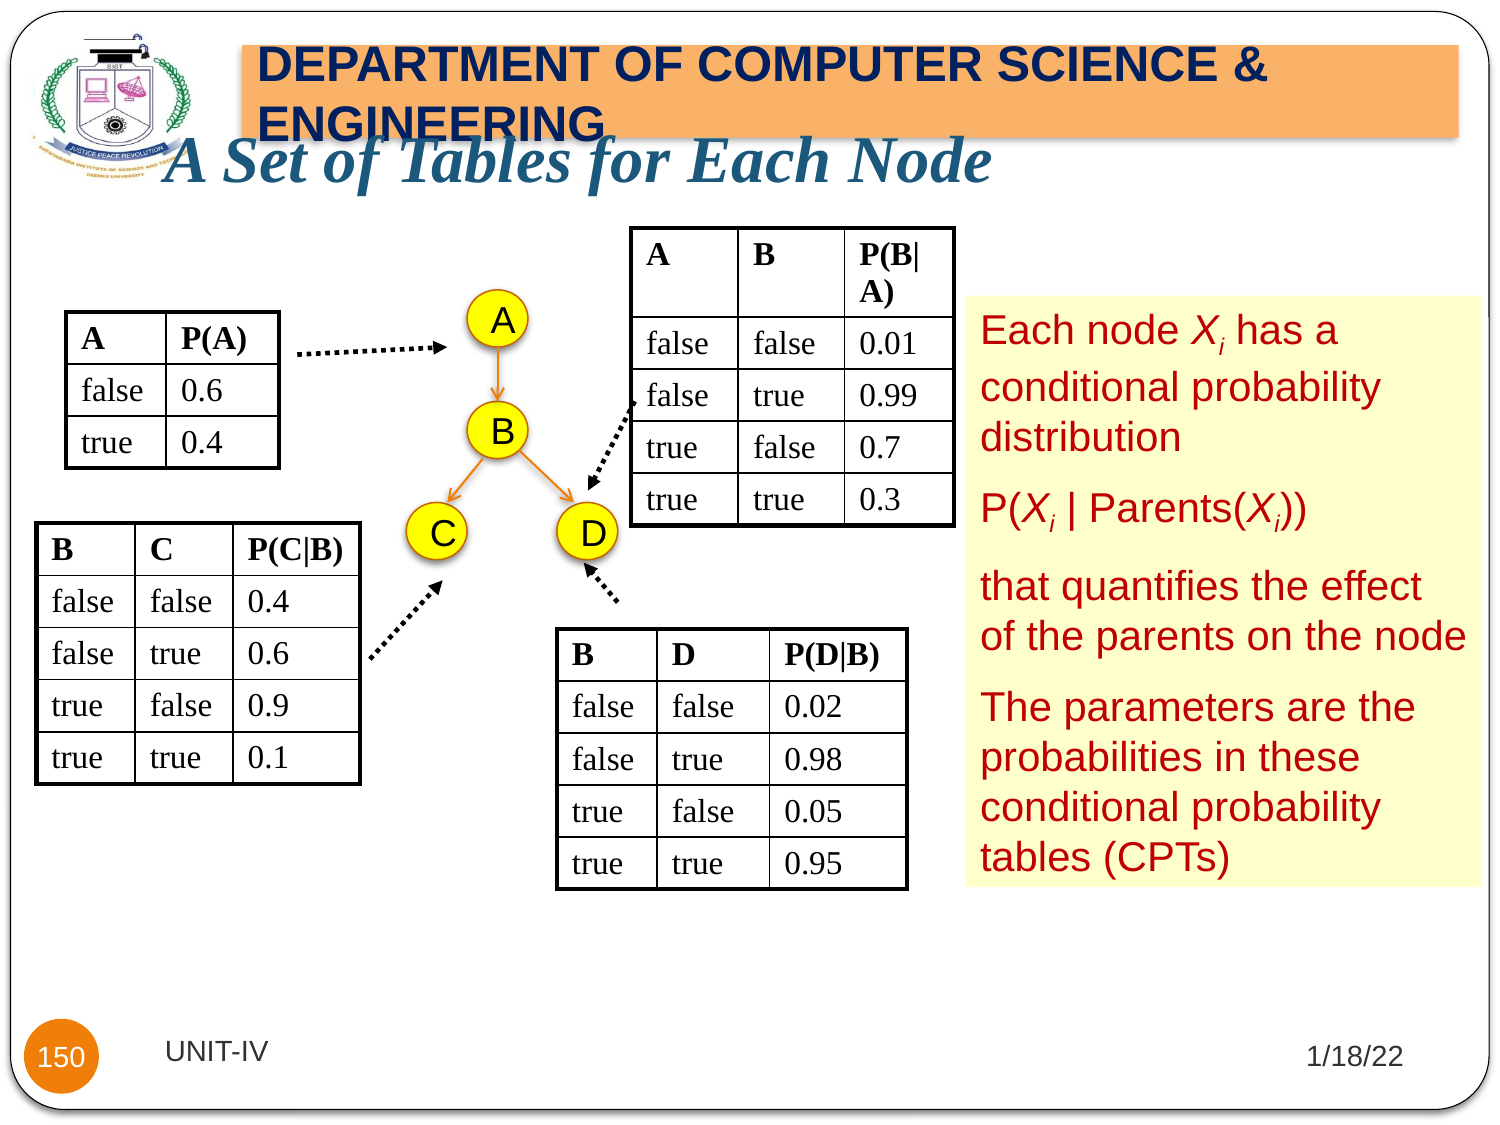

# A Set of Tables for Each Node
| A | B | P(B|A) |
| --- | --- | --- |
| false | false | 0.01 |
| false | true | 0.99 |
| true | false | 0.7 |
| true | true | 0.3 |
A
Each node Xi has a conditional probability distribution
P(Xi | Parents(Xi))
that quantifies the effect of the parents on the node
The parameters are the probabilities in these conditional probability tables (CPTs)
| A | P(A) |
| --- | --- |
| false | 0.6 |
| true | 0.4 |

B

C
D
| B | C | P(C|B) |
| --- | --- | --- |
| false | false | 0.4 |
| false | true | 0.6 |
| true | false | 0.9 |
| true | true | 0.1 |

| B | D | P(D|B) |
| --- | --- | --- |
| false | false | 0.02 |
| false | true | 0.98 |
| true | false | 0.05 |
| true | true | 0.95 |
UNIT-IV
1/18/22
150